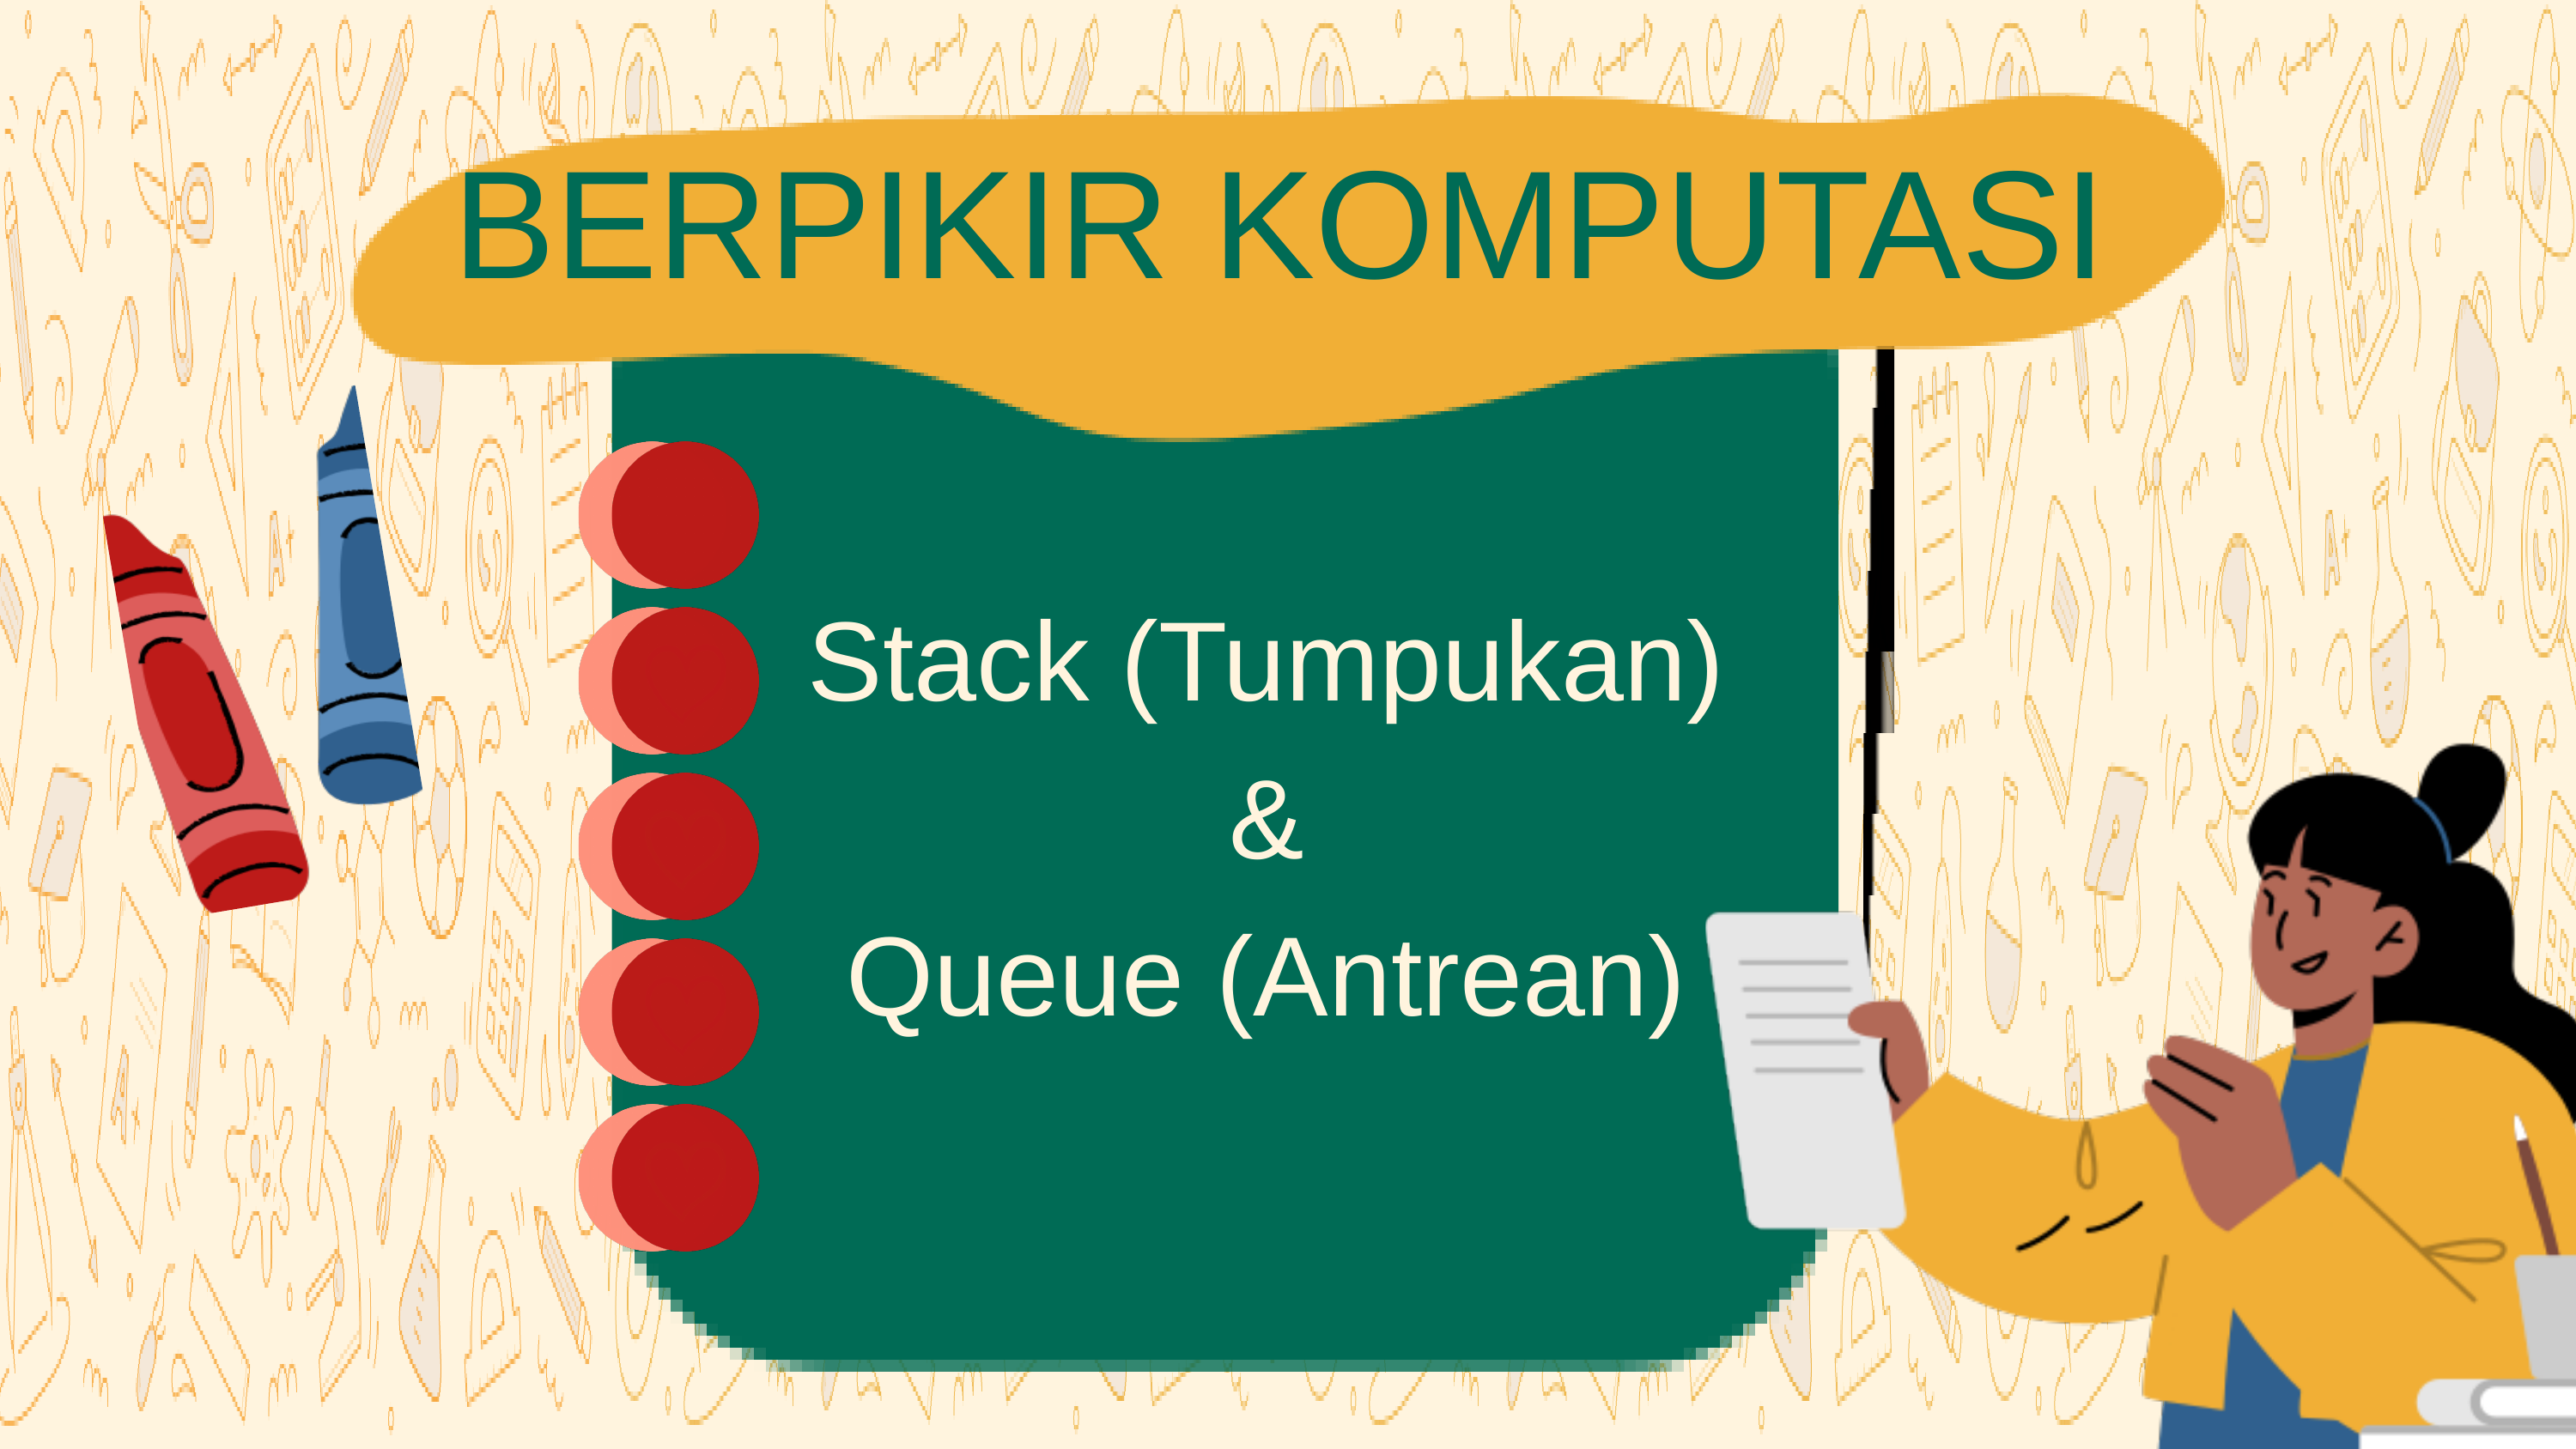

BERPIKIR KOMPUTASI

Stack (Tumpukan)
&
Queue (Antrean)